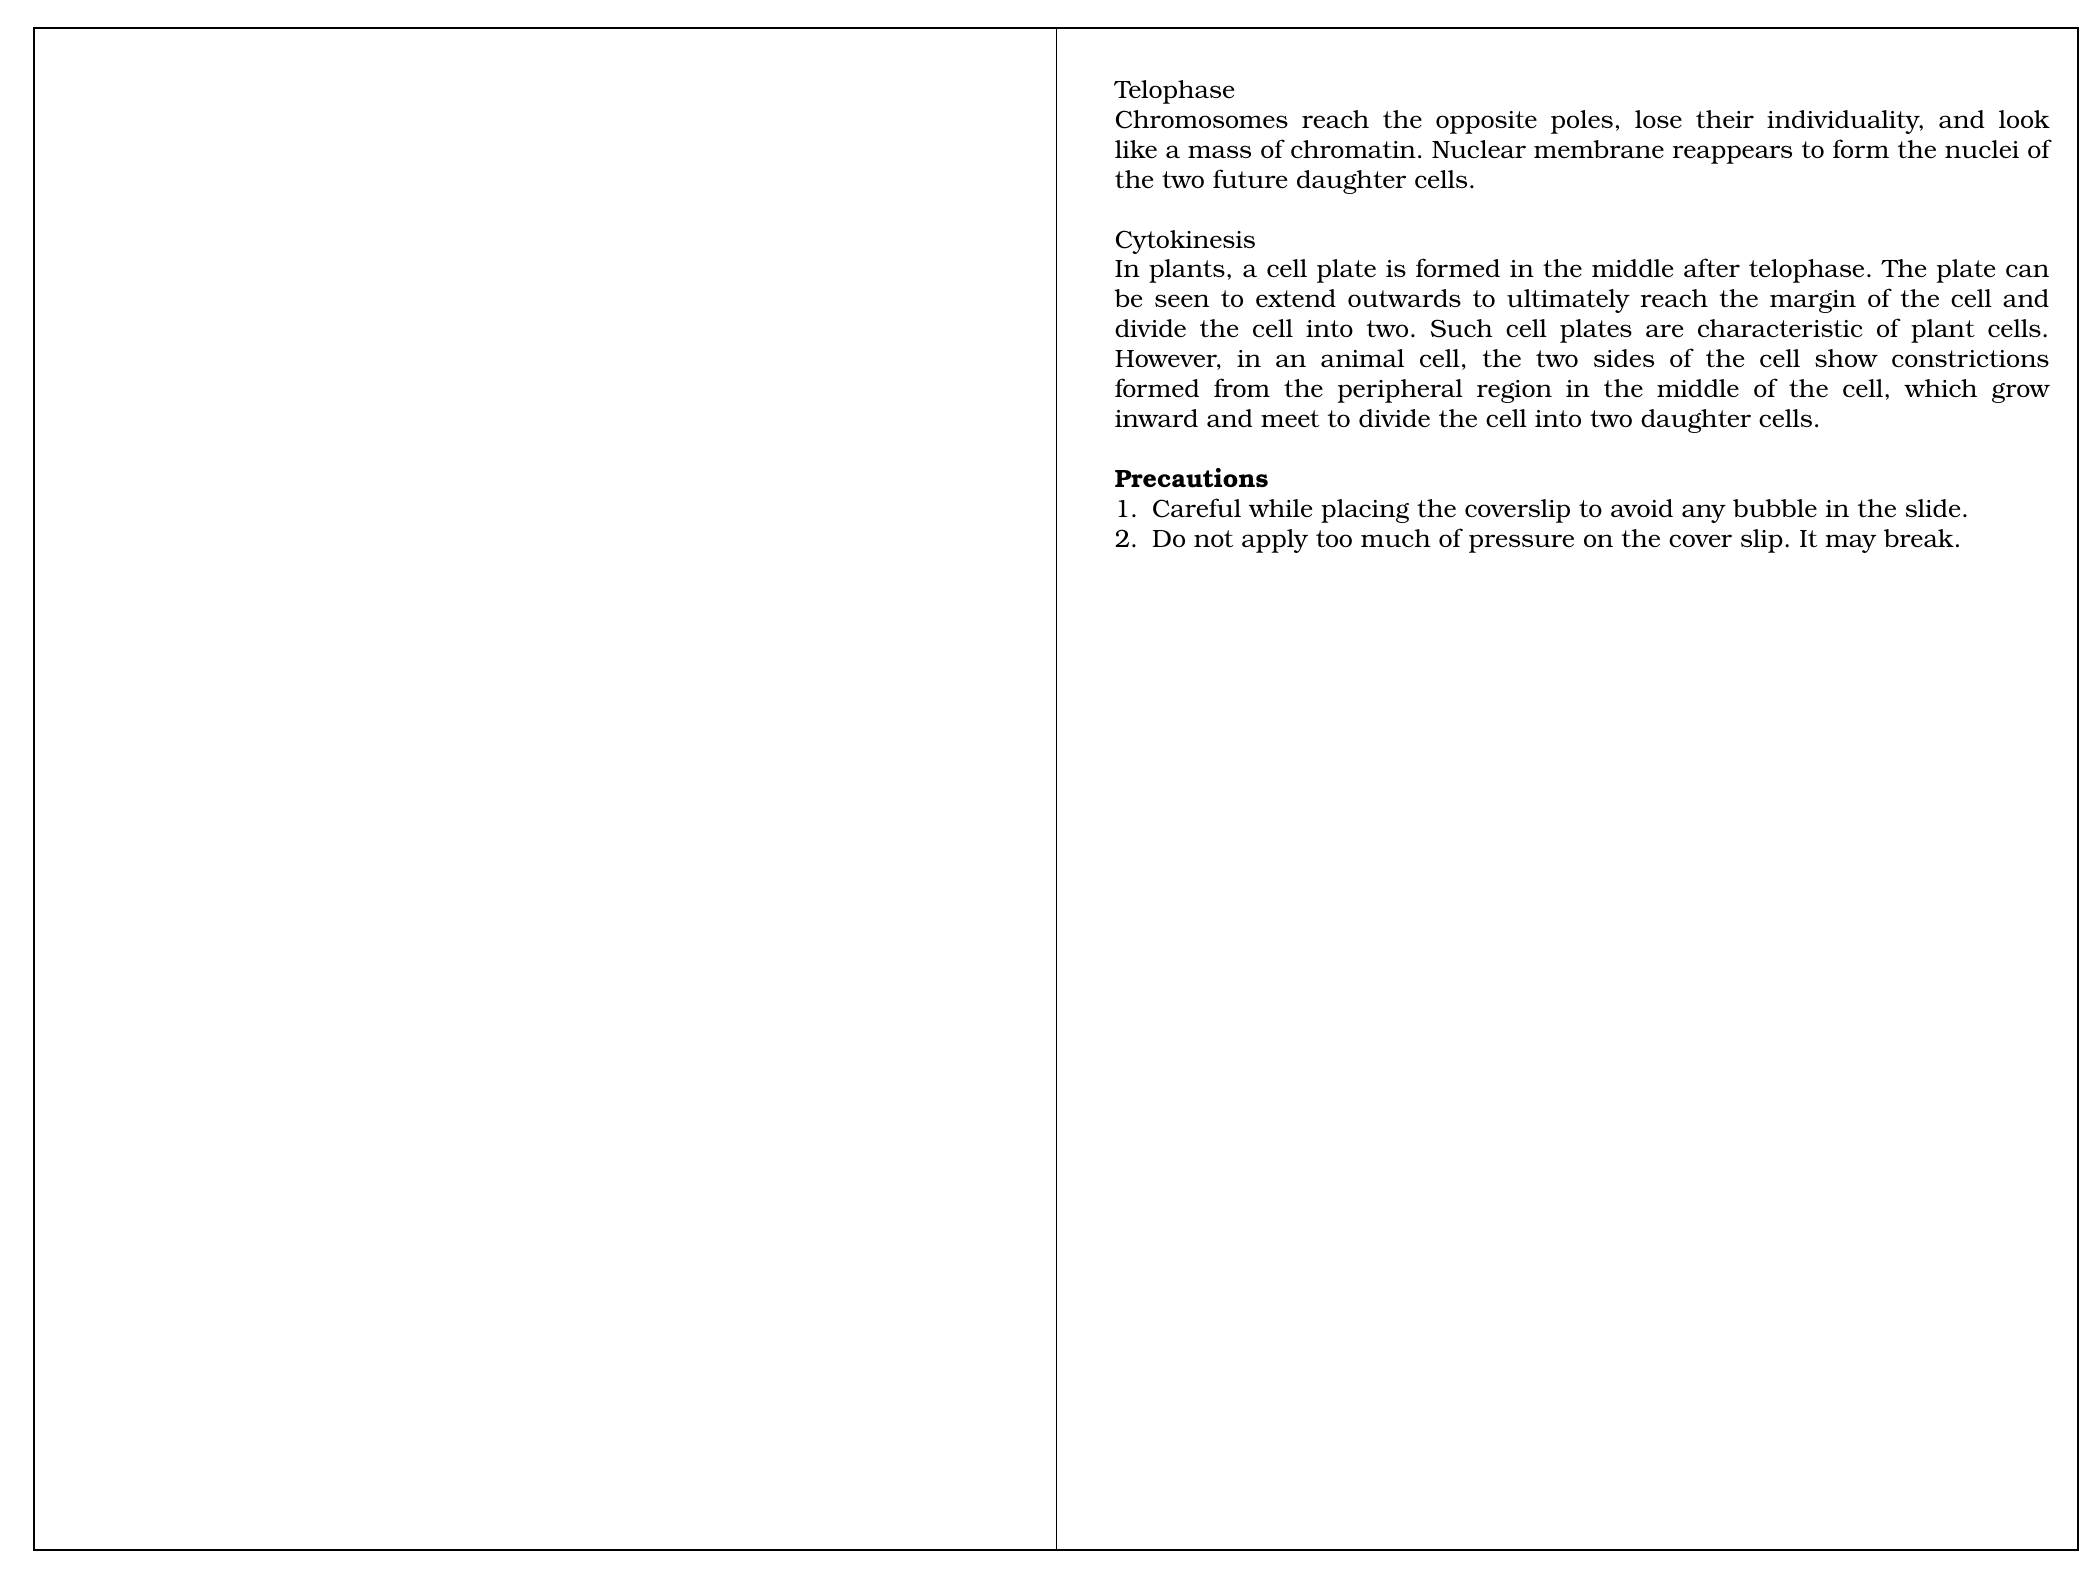

Telophase
Chromosomes reach the opposite poles, lose their individuality, and look like a mass of chromatin. Nuclear membrane reappears to form the nuclei of the two future daughter cells.

Cytokinesis
In plants, a cell plate is formed in the middle after telophase. The plate can be seen to extend outwards to ultimately reach the margin of the cell and divide the cell into two. Such cell plates are characteristic of plant cells. However, in an animal cell, the two sides of the cell show constrictions formed from the peripheral region in the middle of the cell, which grow inward and meet to divide the cell into two daughter cells.

Precautions
Careful while placing the coverslip to avoid any bubble in the slide.
Do not apply too much of pressure on the cover slip. It may break.